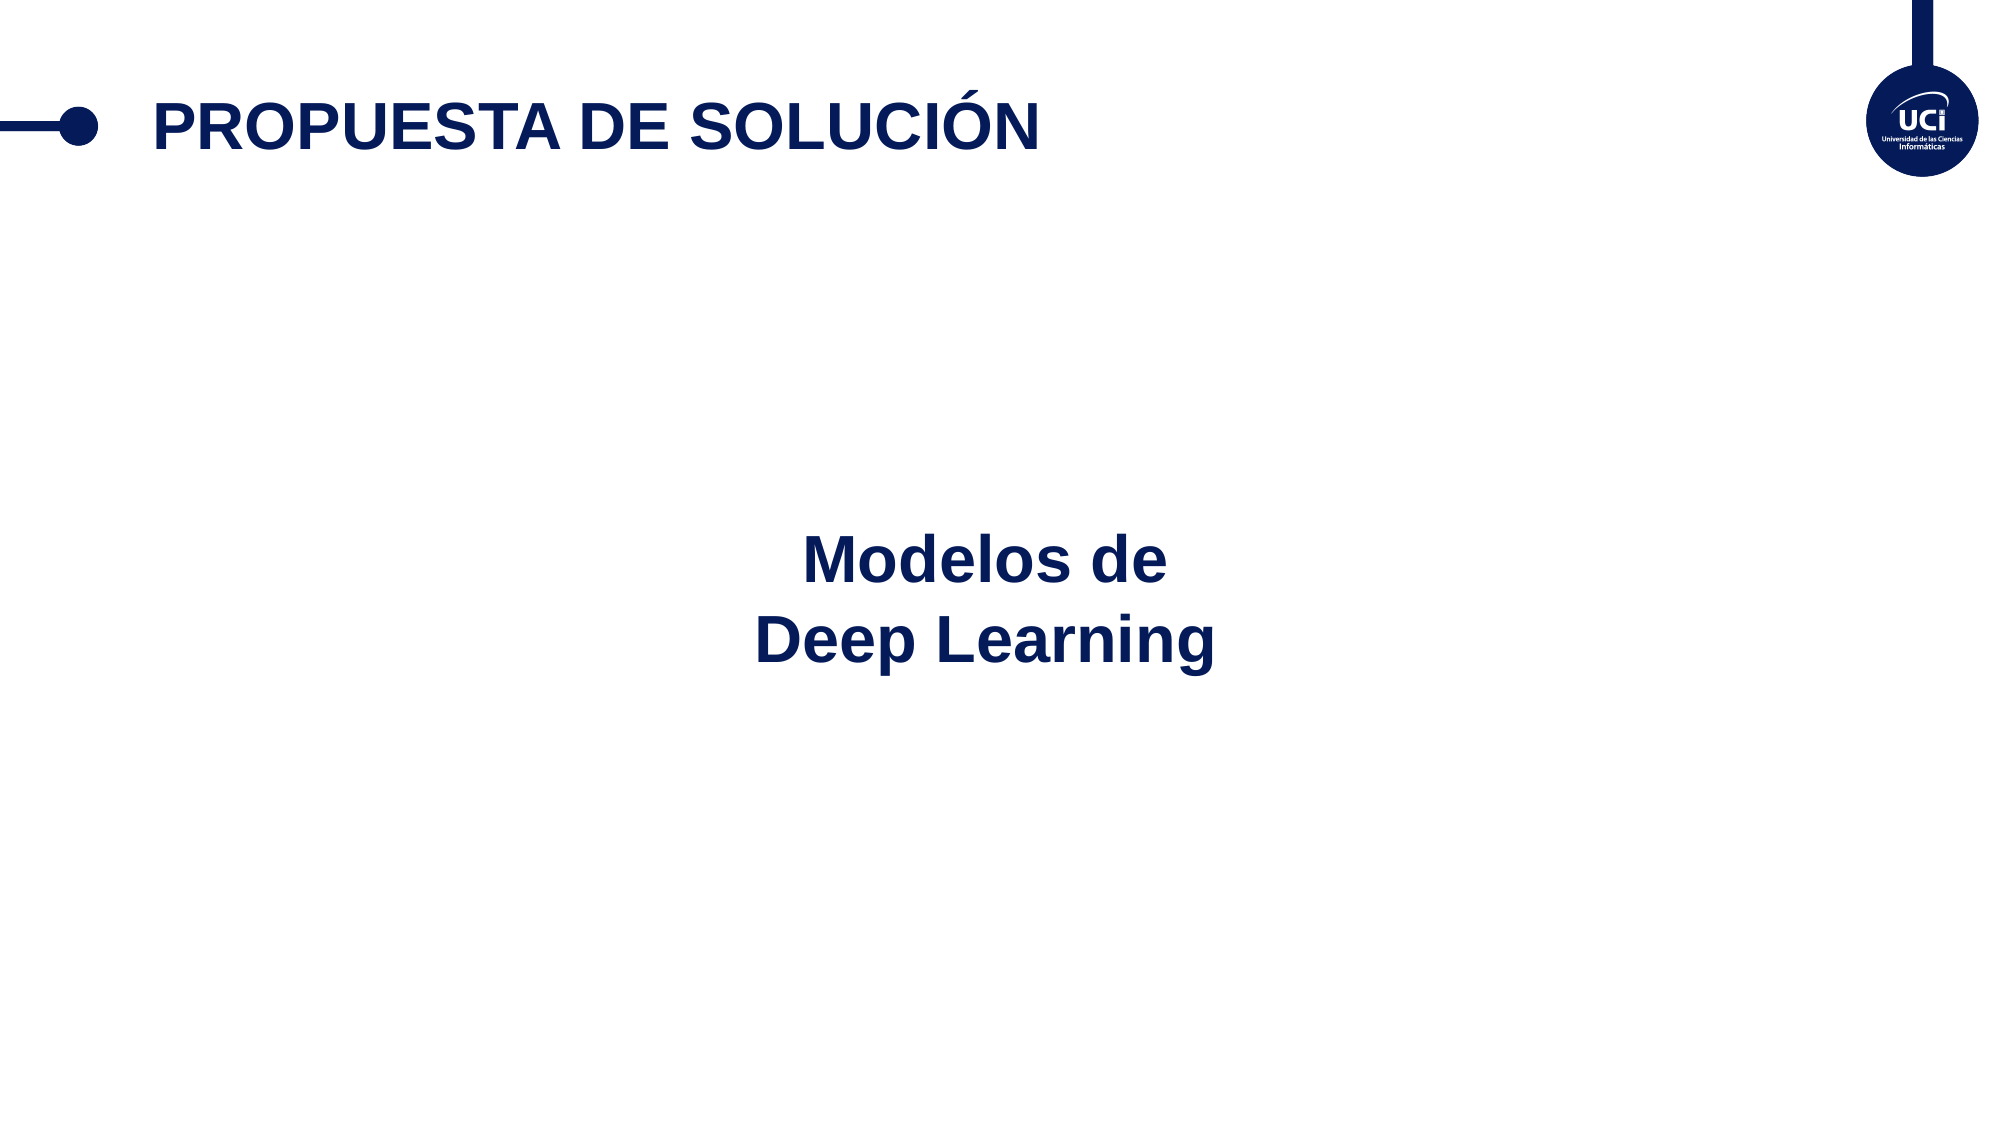

# PROPUESTA DE SOLUCIÓN
Modelos de Deep Learning